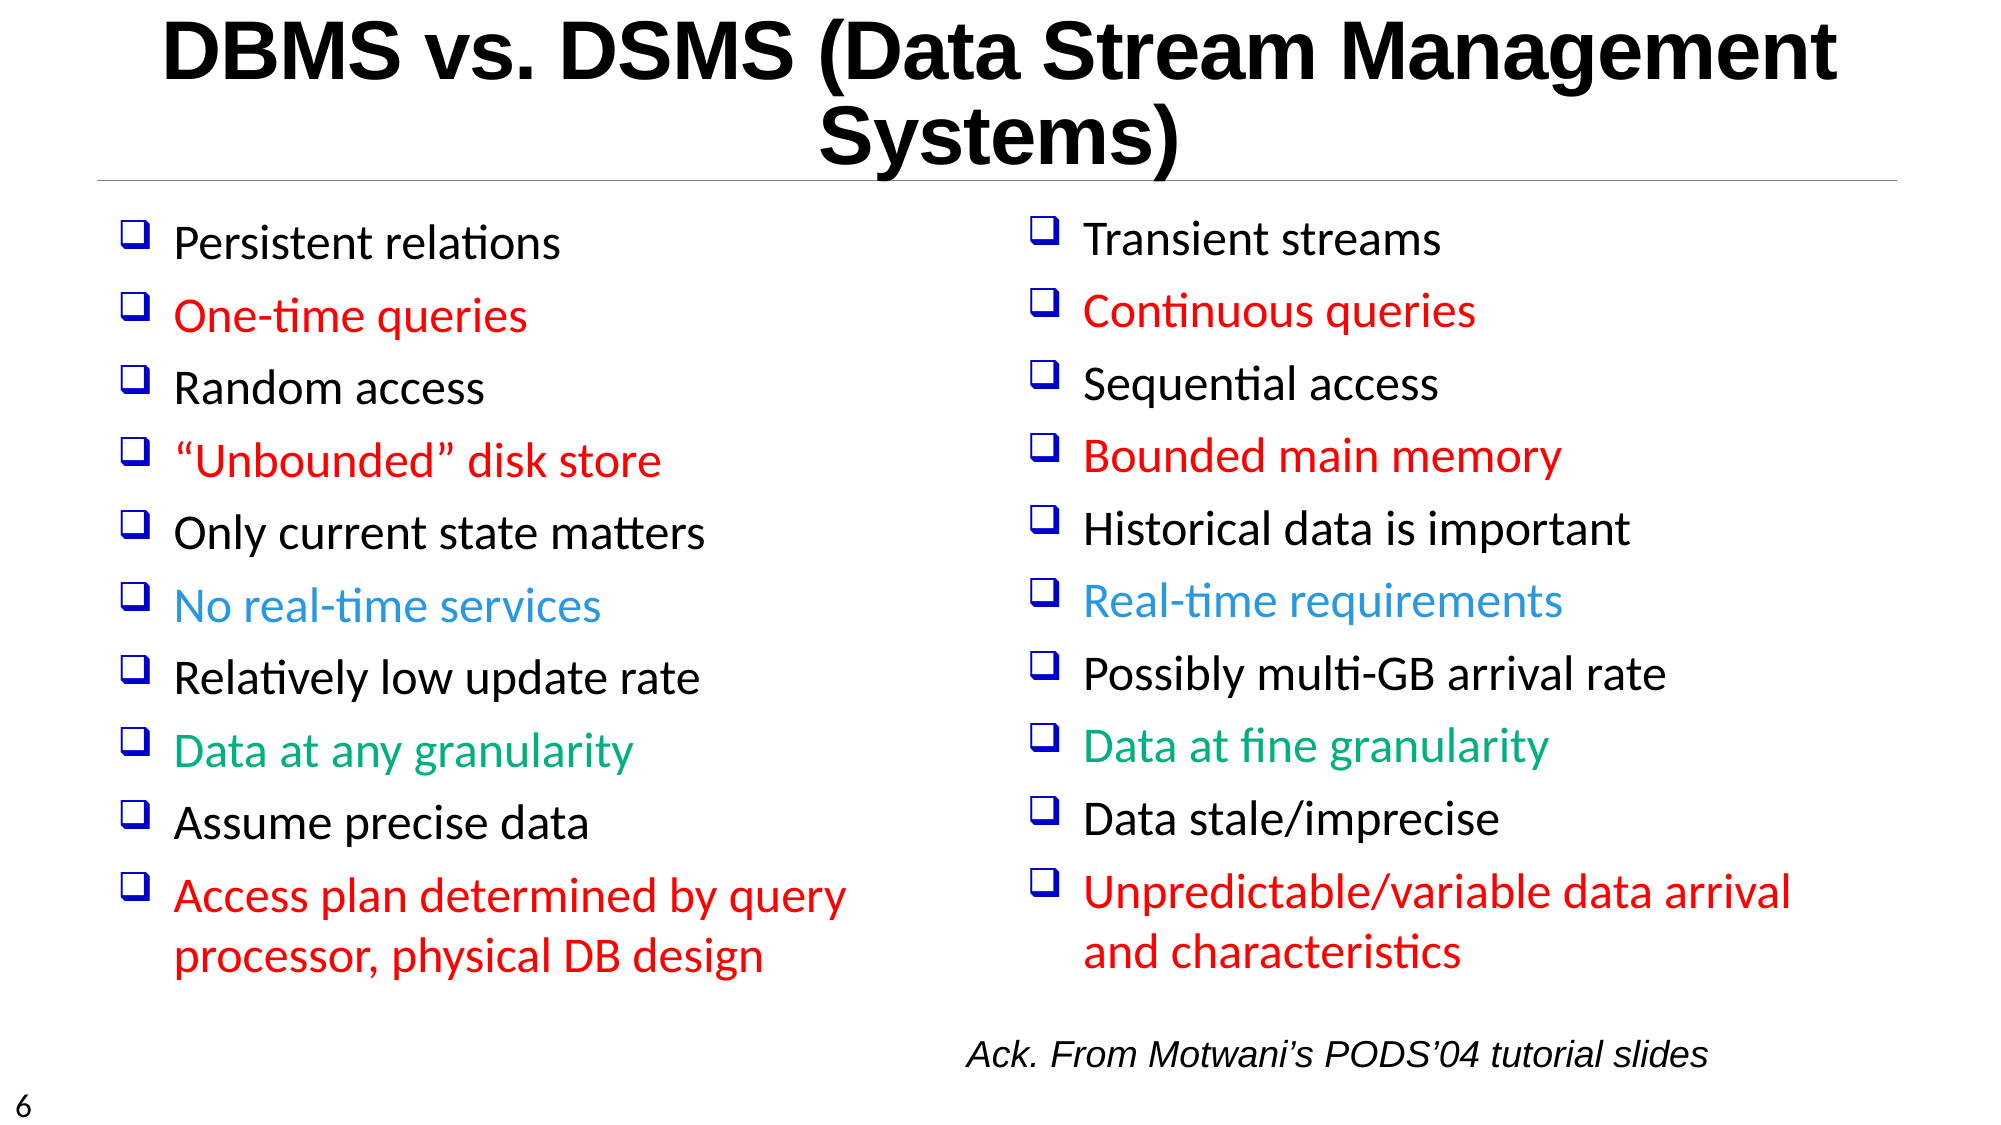

# DBMS vs. DSMS (Data Stream Management Systems)
Transient streams
Continuous queries
Sequential access
Bounded main memory
Historical data is important
Real-time requirements
Possibly multi-GB arrival rate
Data at fine granularity
Data stale/imprecise
Unpredictable/variable data arrival and characteristics
Persistent relations
One-time queries
Random access
“Unbounded” disk store
Only current state matters
No real-time services
Relatively low update rate
Data at any granularity
Assume precise data
Access plan determined by query processor, physical DB design
Ack. From Motwani’s PODS’04 tutorial slides